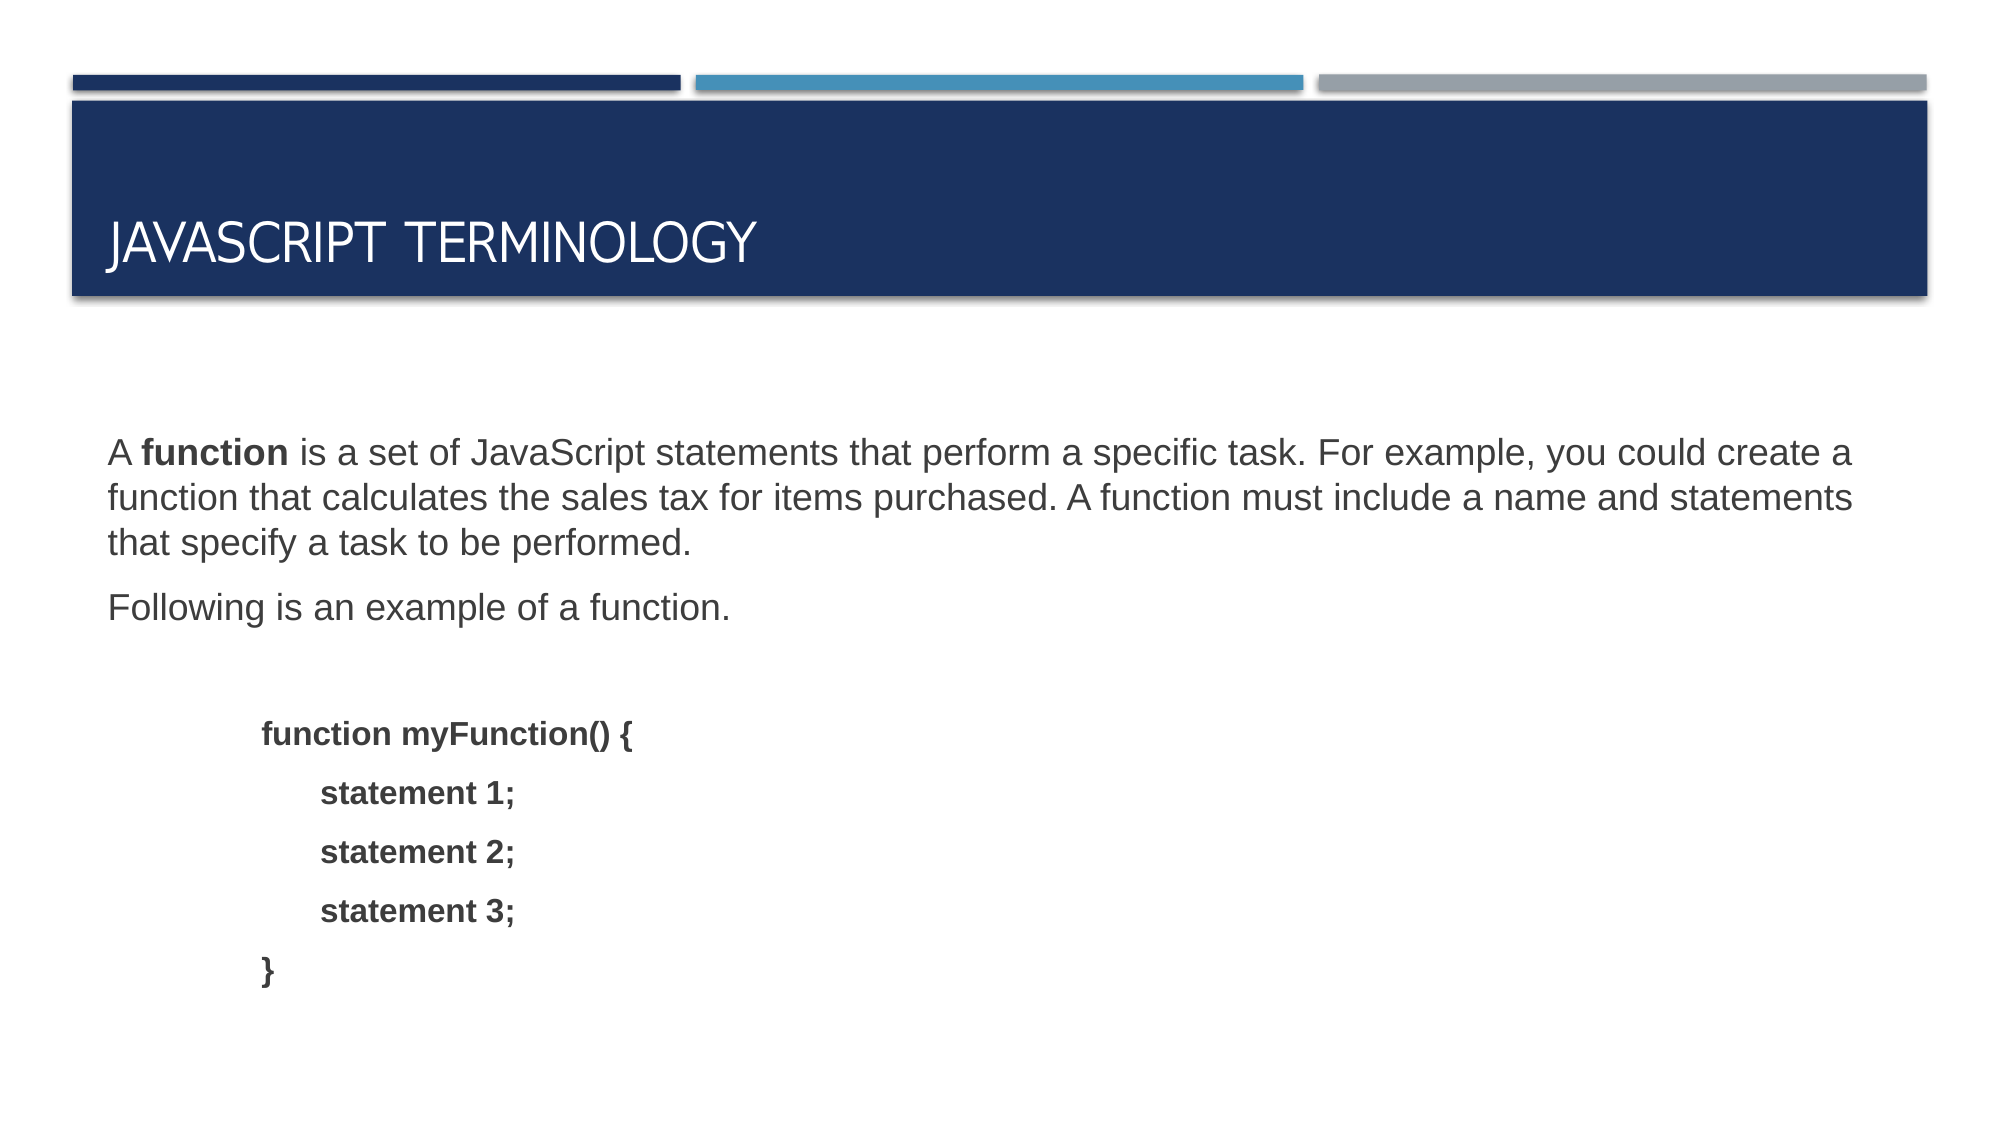

# JavaScript Terminology
A function is a set of JavaScript statements that perform a specific task. For example, you could create a function that calculates the sales tax for items purchased. A function must include a name and statements that specify a task to be performed.
Following is an example of a function.

function myFunction() {
statement 1;
statement 2;
statement 3;
}